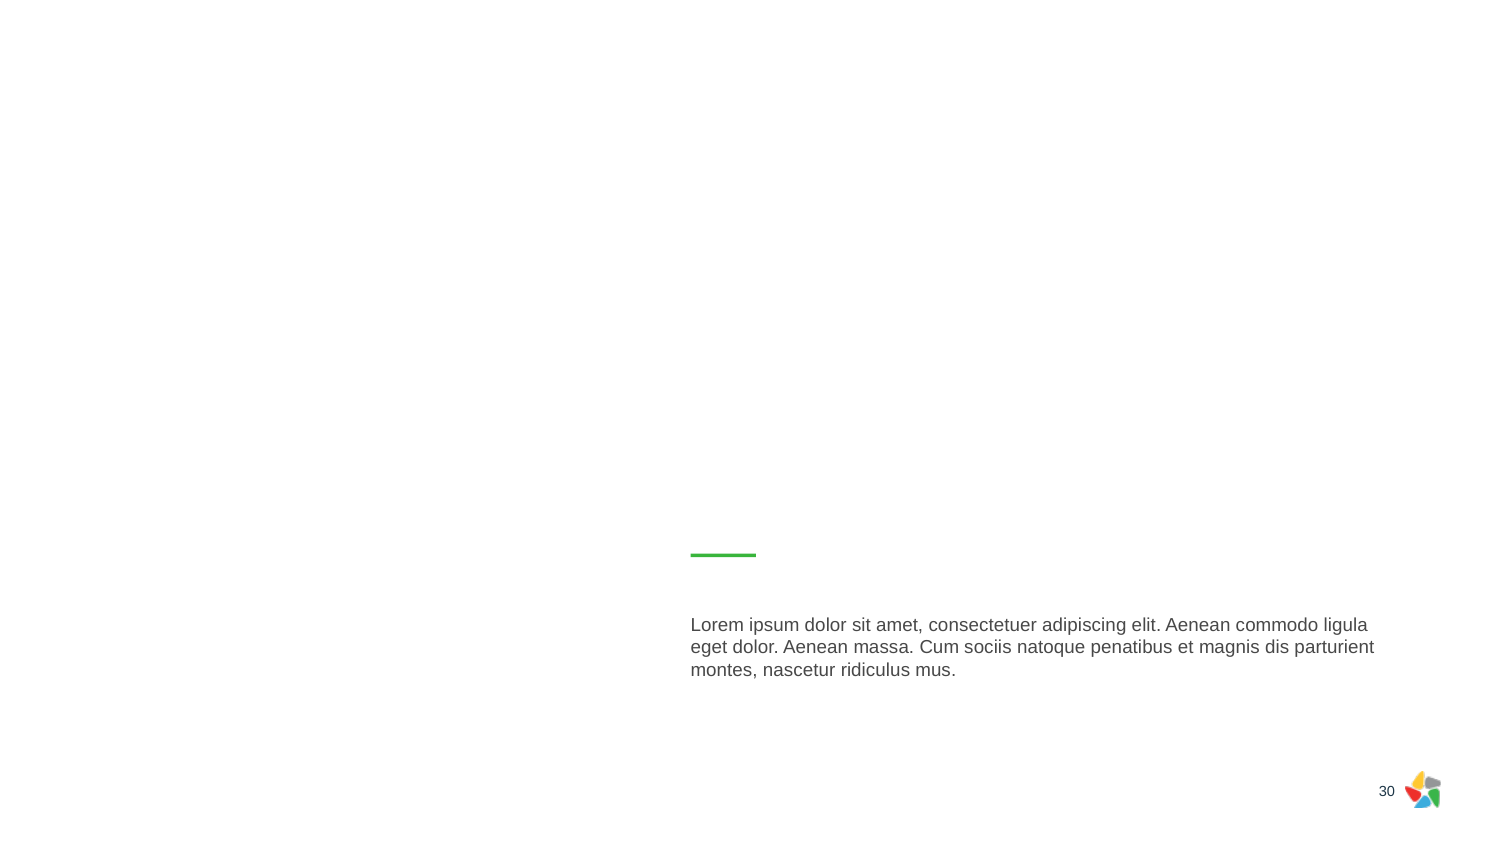

#
Lorem ipsum dolor sit amet, consectetuer adipiscing elit. Aenean commodo ligula eget dolor. Aenean massa. Cum sociis natoque penatibus et magnis dis parturient montes, nascetur ridiculus mus.